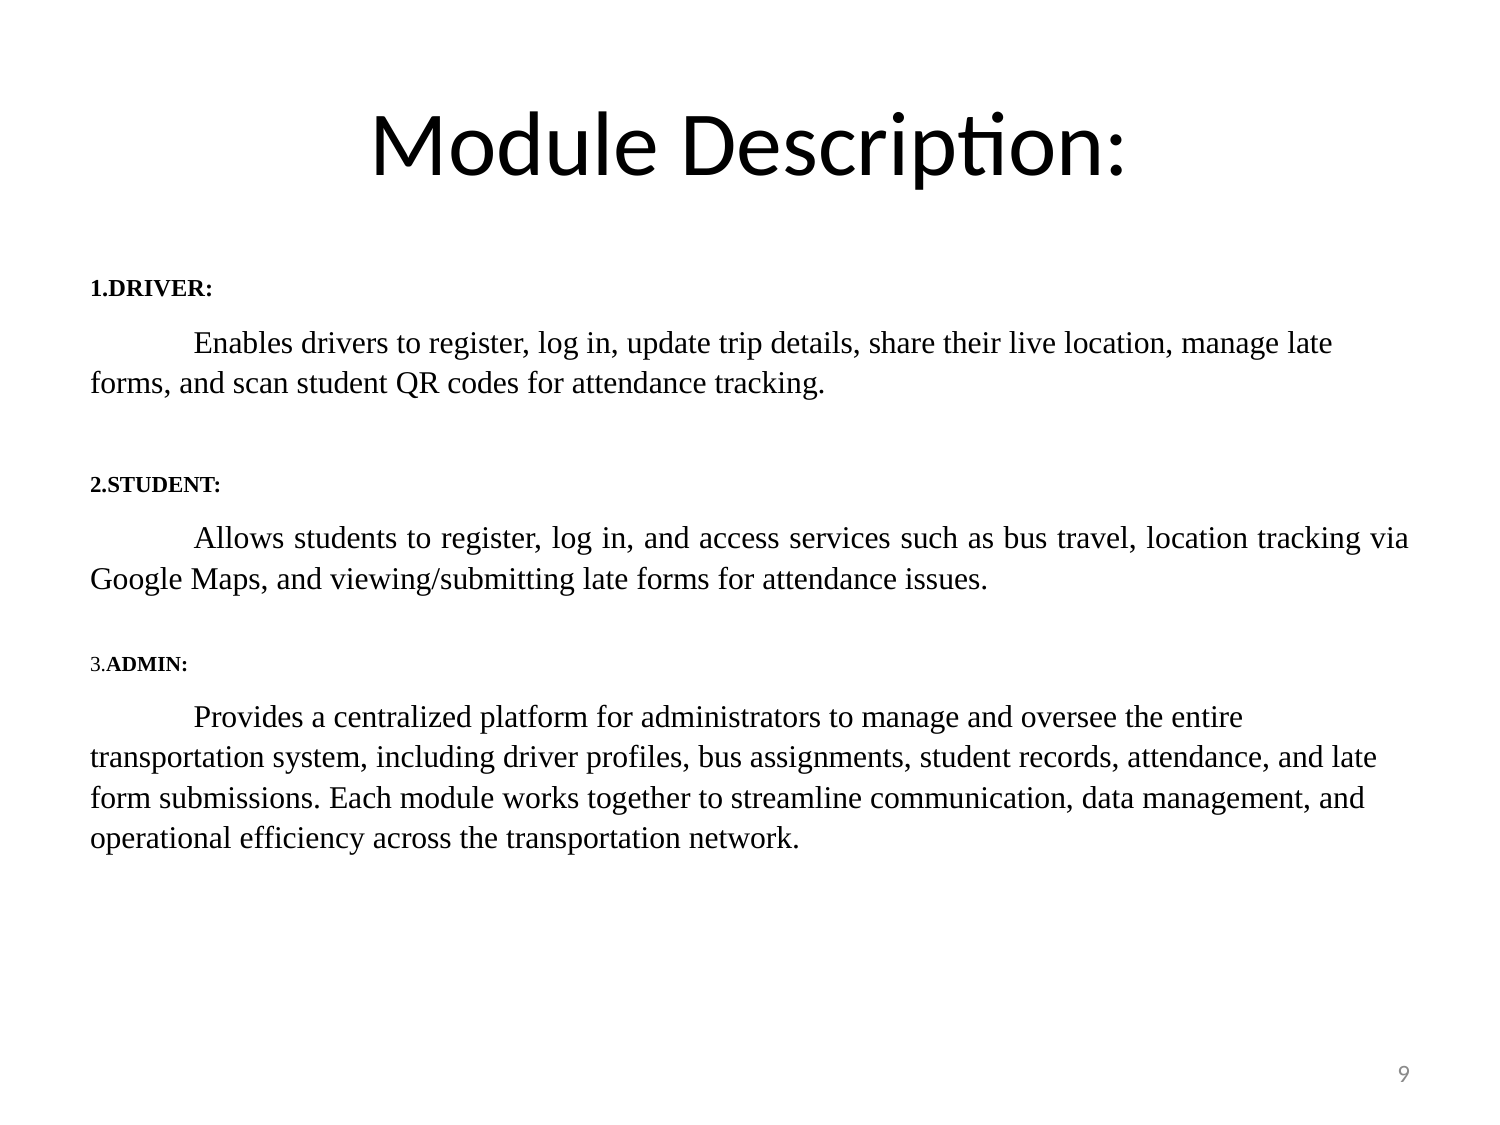

# Module Description:
1.DRIVER:
	Enables drivers to register, log in, update trip details, share their live location, manage late forms, and scan student QR codes for attendance tracking.

2.STUDENT:
	Allows students to register, log in, and access services such as bus travel, location tracking via Google Maps, and viewing/submitting late forms for attendance issues.

3.ADMIN:
	Provides a centralized platform for administrators to manage and oversee the entire transportation system, including driver profiles, bus assignments, student records, attendance, and late form submissions. Each module works together to streamline communication, data management, and operational efficiency across the transportation network.

9